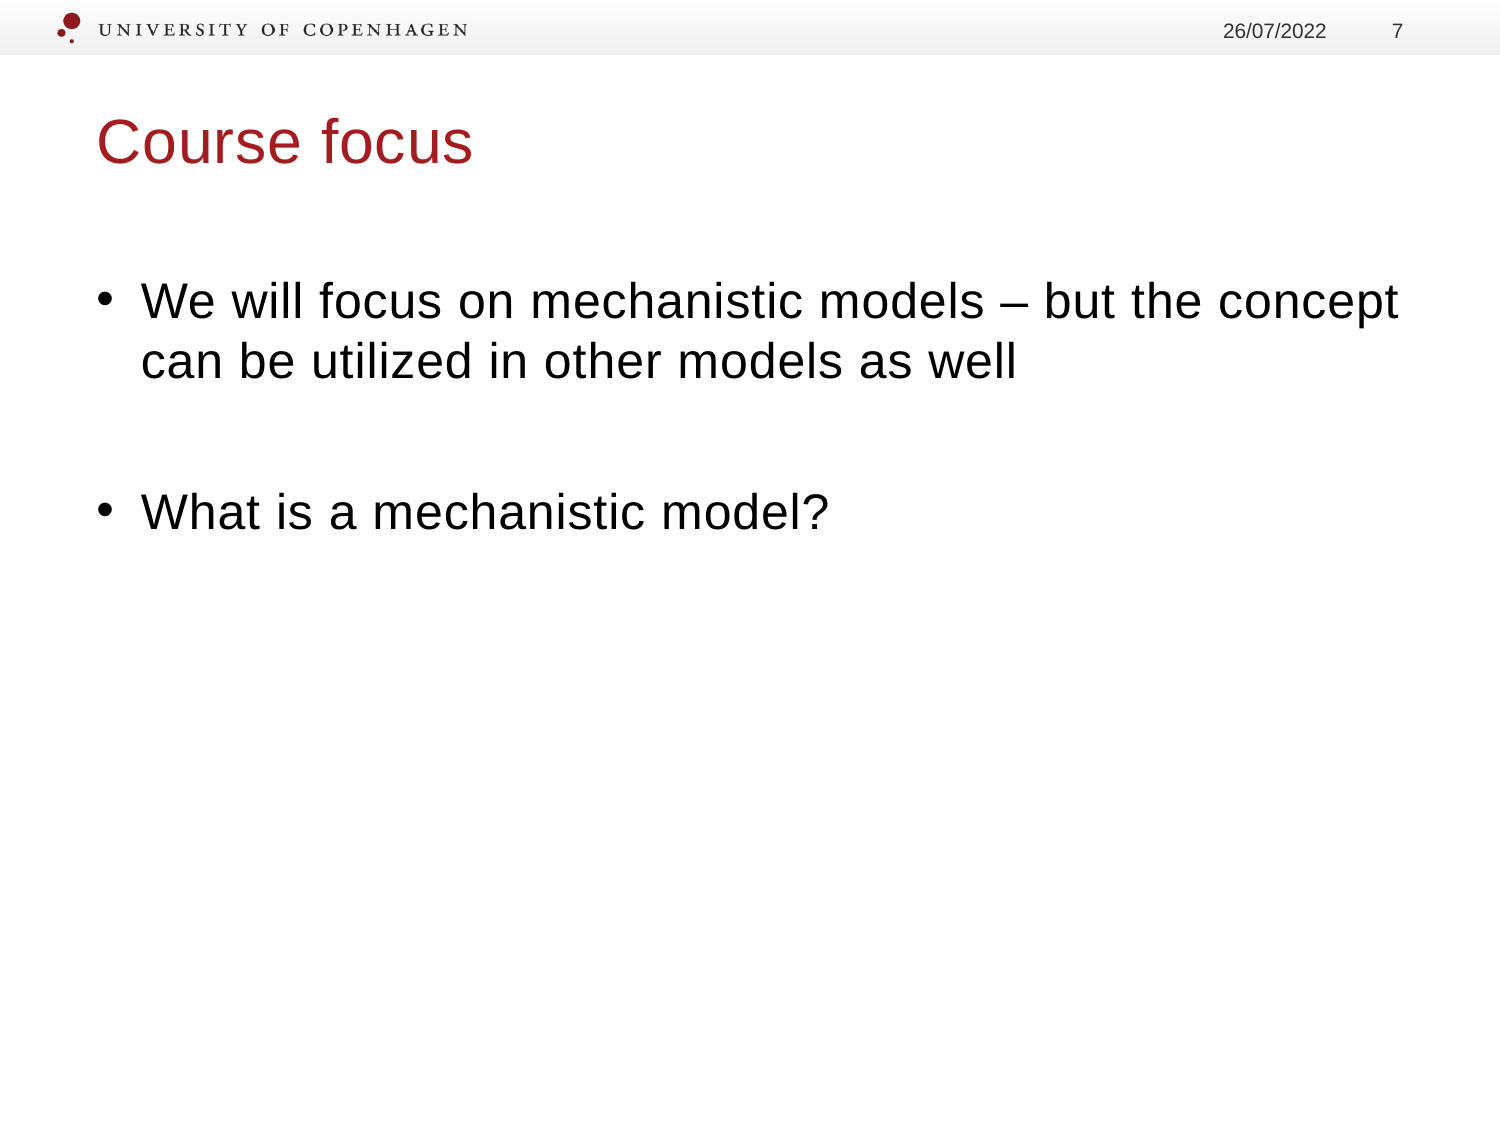

26/07/2022
7
# Course focus
We will focus on mechanistic models – but the concept can be utilized in other models as well

What is a mechanistic model?